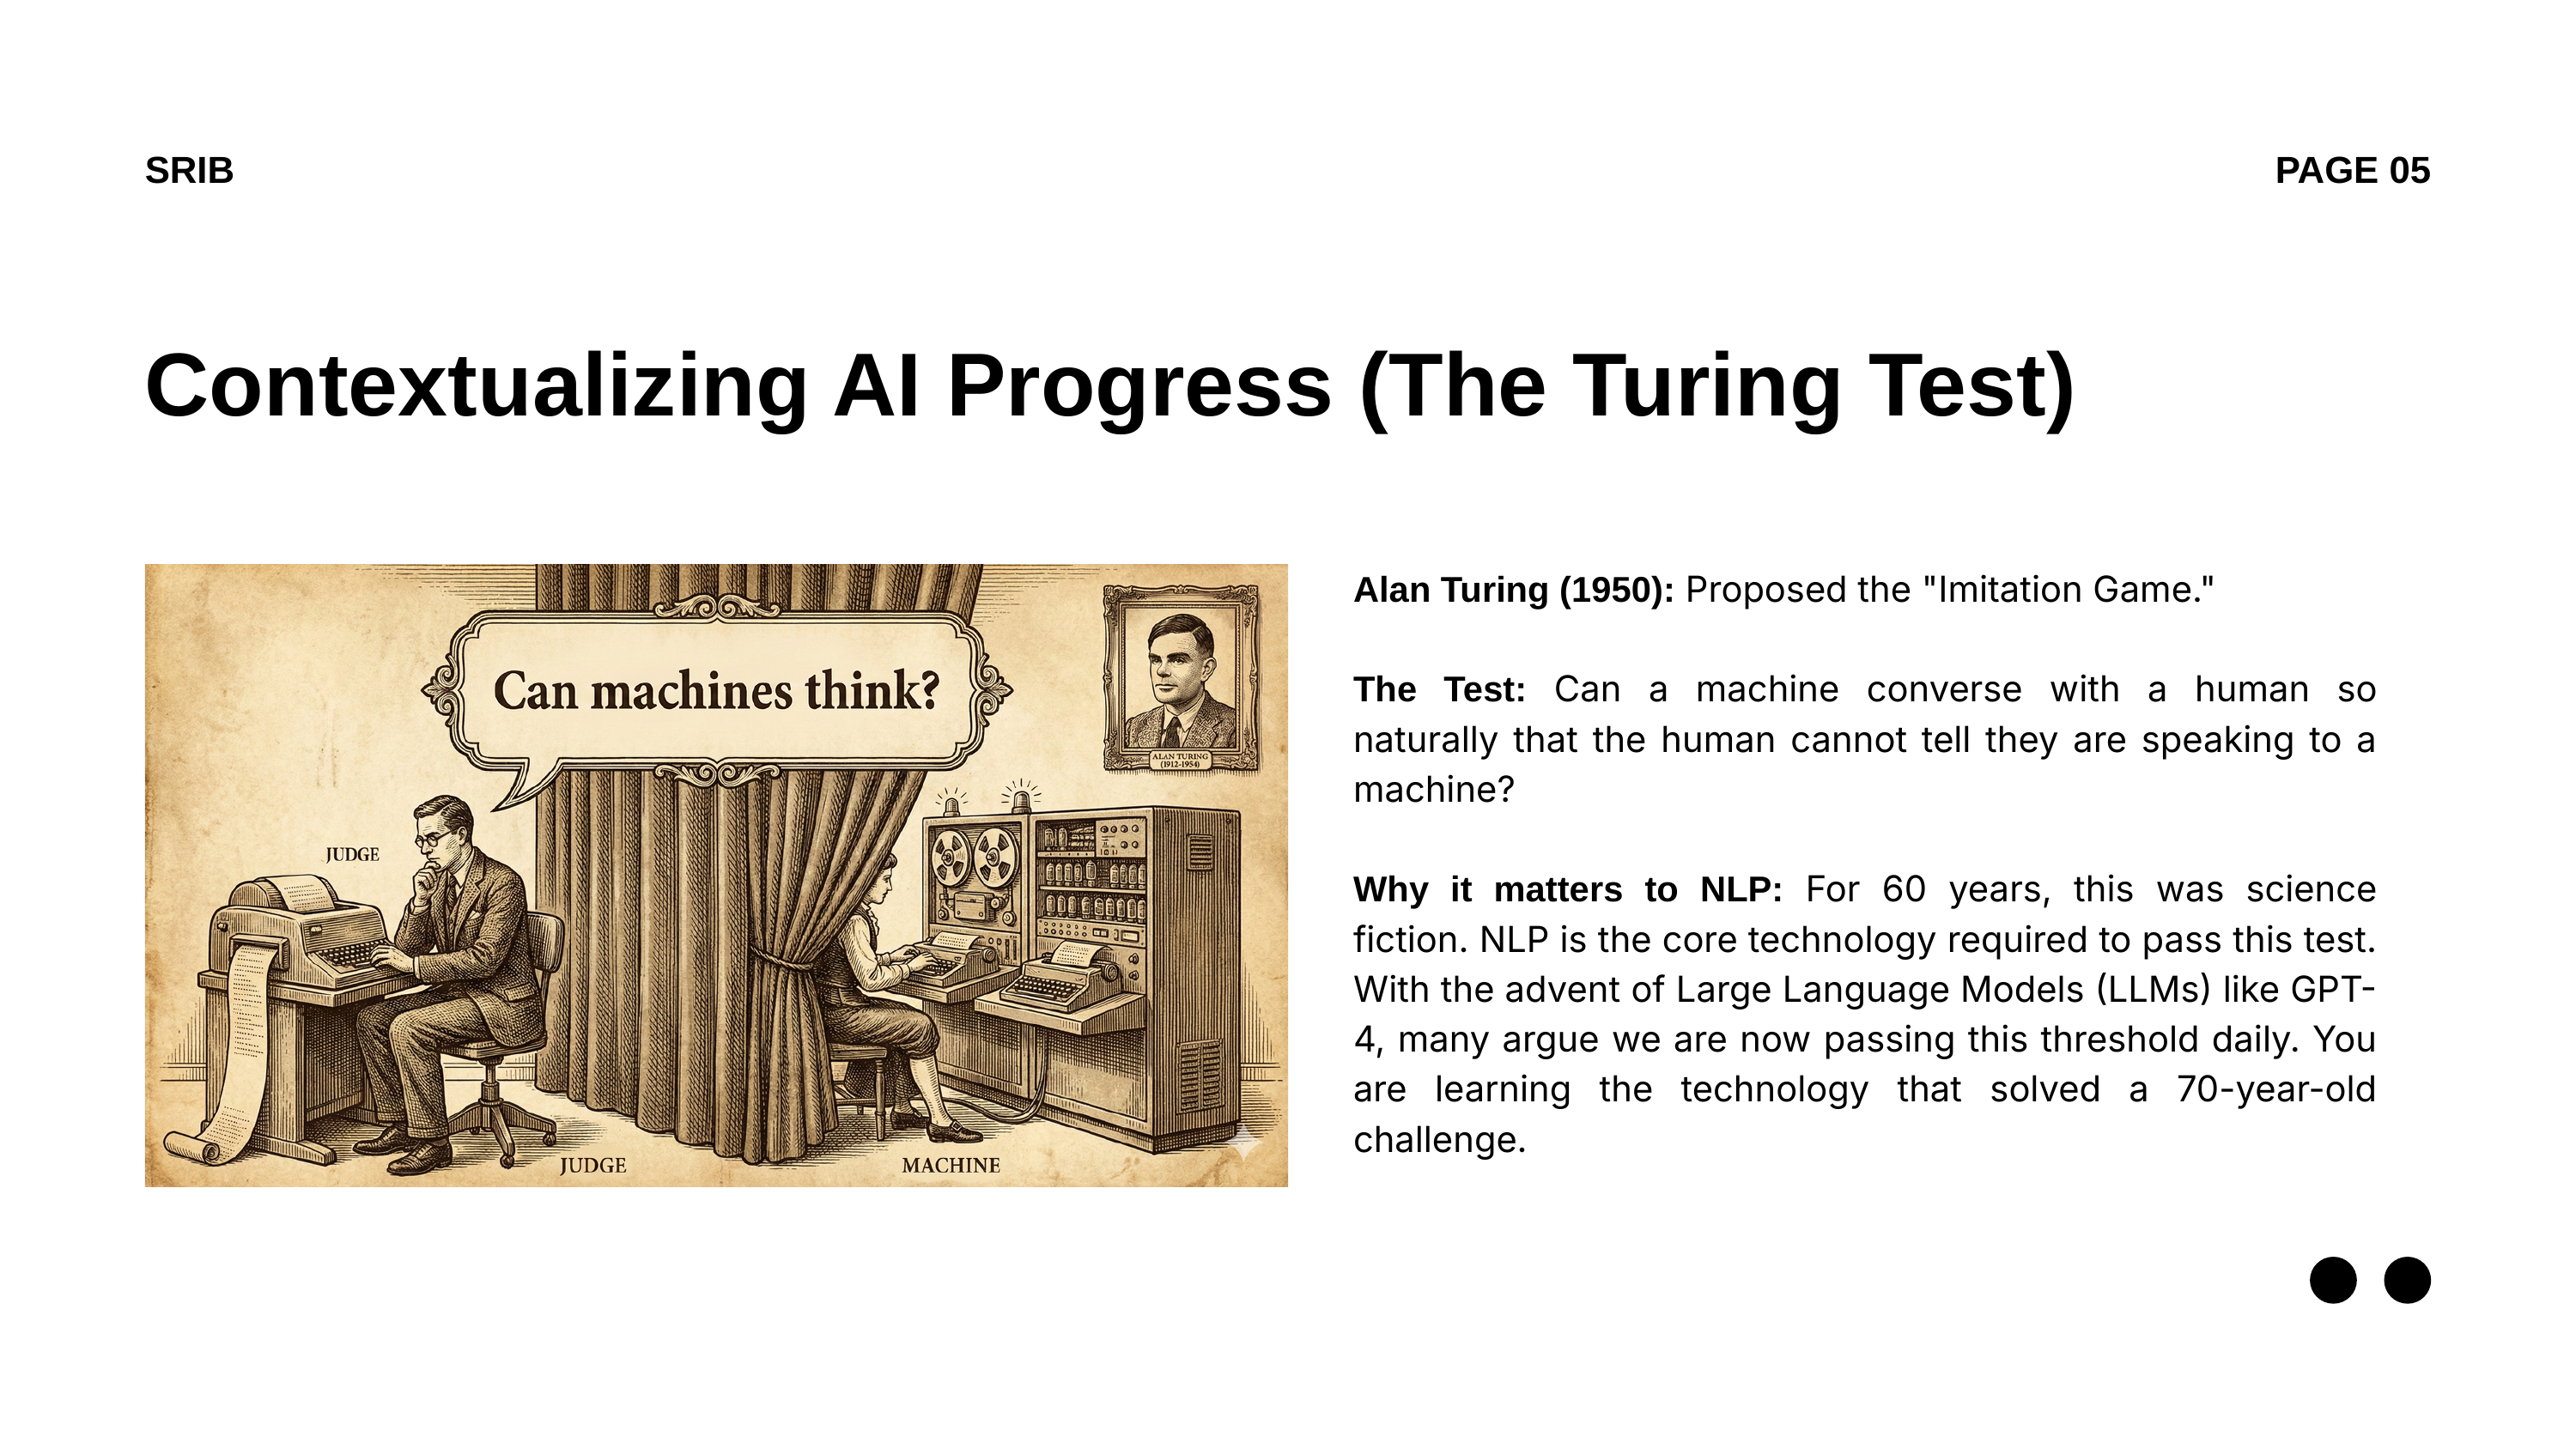

SRIB
PAGE 05
Contextualizing AI Progress (The Turing Test)
Alan Turing (1950): Proposed the "Imitation Game."

The Test: Can a machine converse with a human so naturally that the human cannot tell they are speaking to a machine?

Why it matters to NLP: For 60 years, this was science fiction. NLP is the core technology required to pass this test. With the advent of Large Language Models (LLMs) like GPT-4, many argue we are now passing this threshold daily. You are learning the technology that solved a 70-year-old challenge.